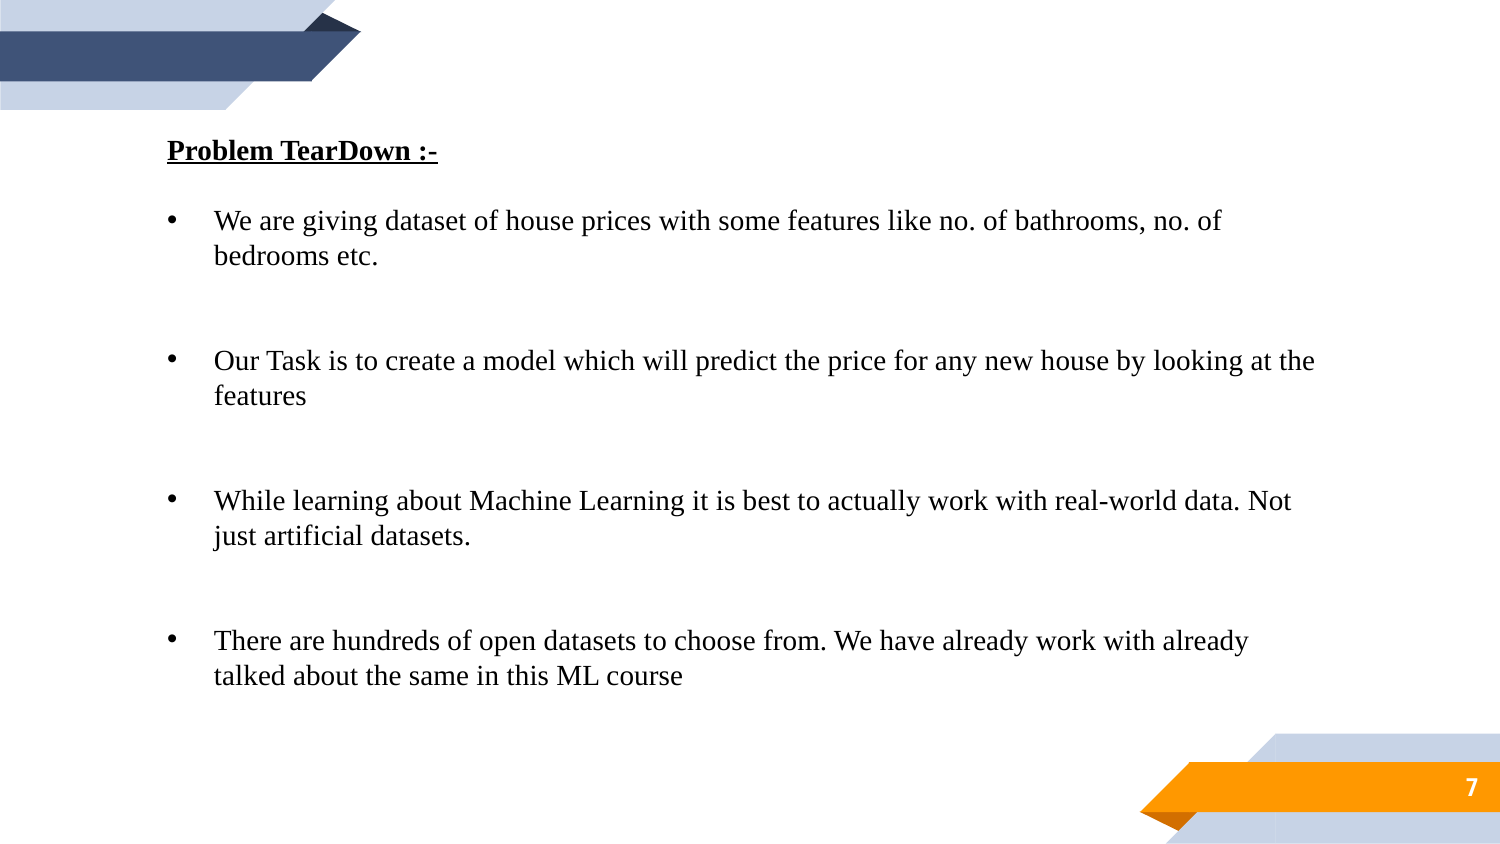

Problem TearDown :-

We are giving dataset of house prices with some features like no. of bathrooms, no. of bedrooms etc.

Our Task is to create a model which will predict the price for any new house by looking at the features

While learning about Machine Learning it is best to actually work with real-world data. Not just artificial datasets.

There are hundreds of open datasets to choose from. We have already work with already talked about the same in this ML course

7